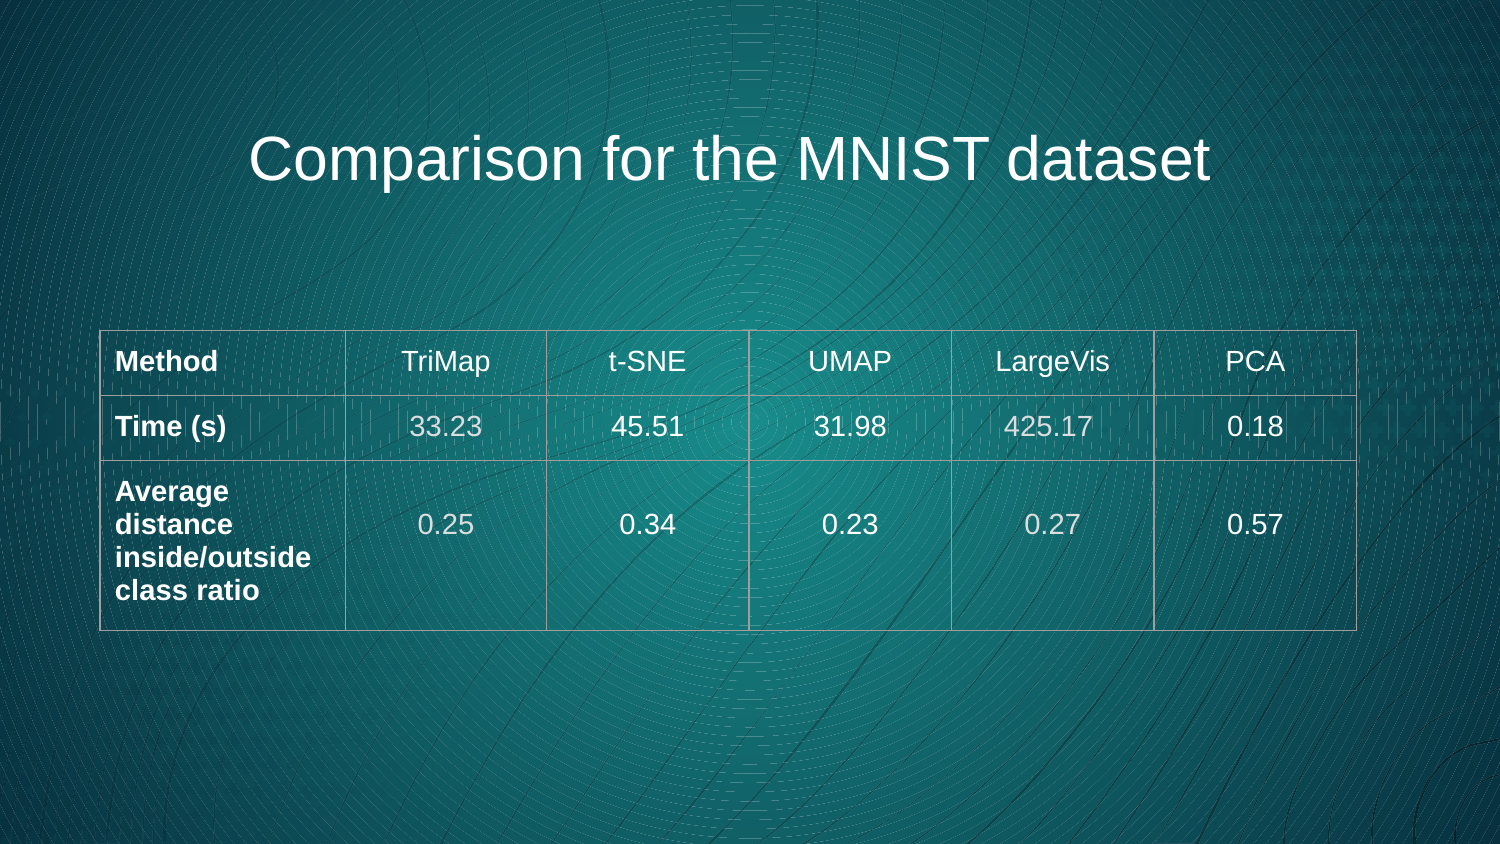

Comparison for the MNIST dataset

| Method | TriMap | t-SNE | UMAP | LargeVis | PCA |
| --- | --- | --- | --- | --- | --- |
| Time (s) | 33.23 | 45.51 | 31.98 | 425.17 | 0.18 |
| Average distance inside/outside class ratio | 0.25 | 0.34 | 0.23 | 0.27 | 0.57 |